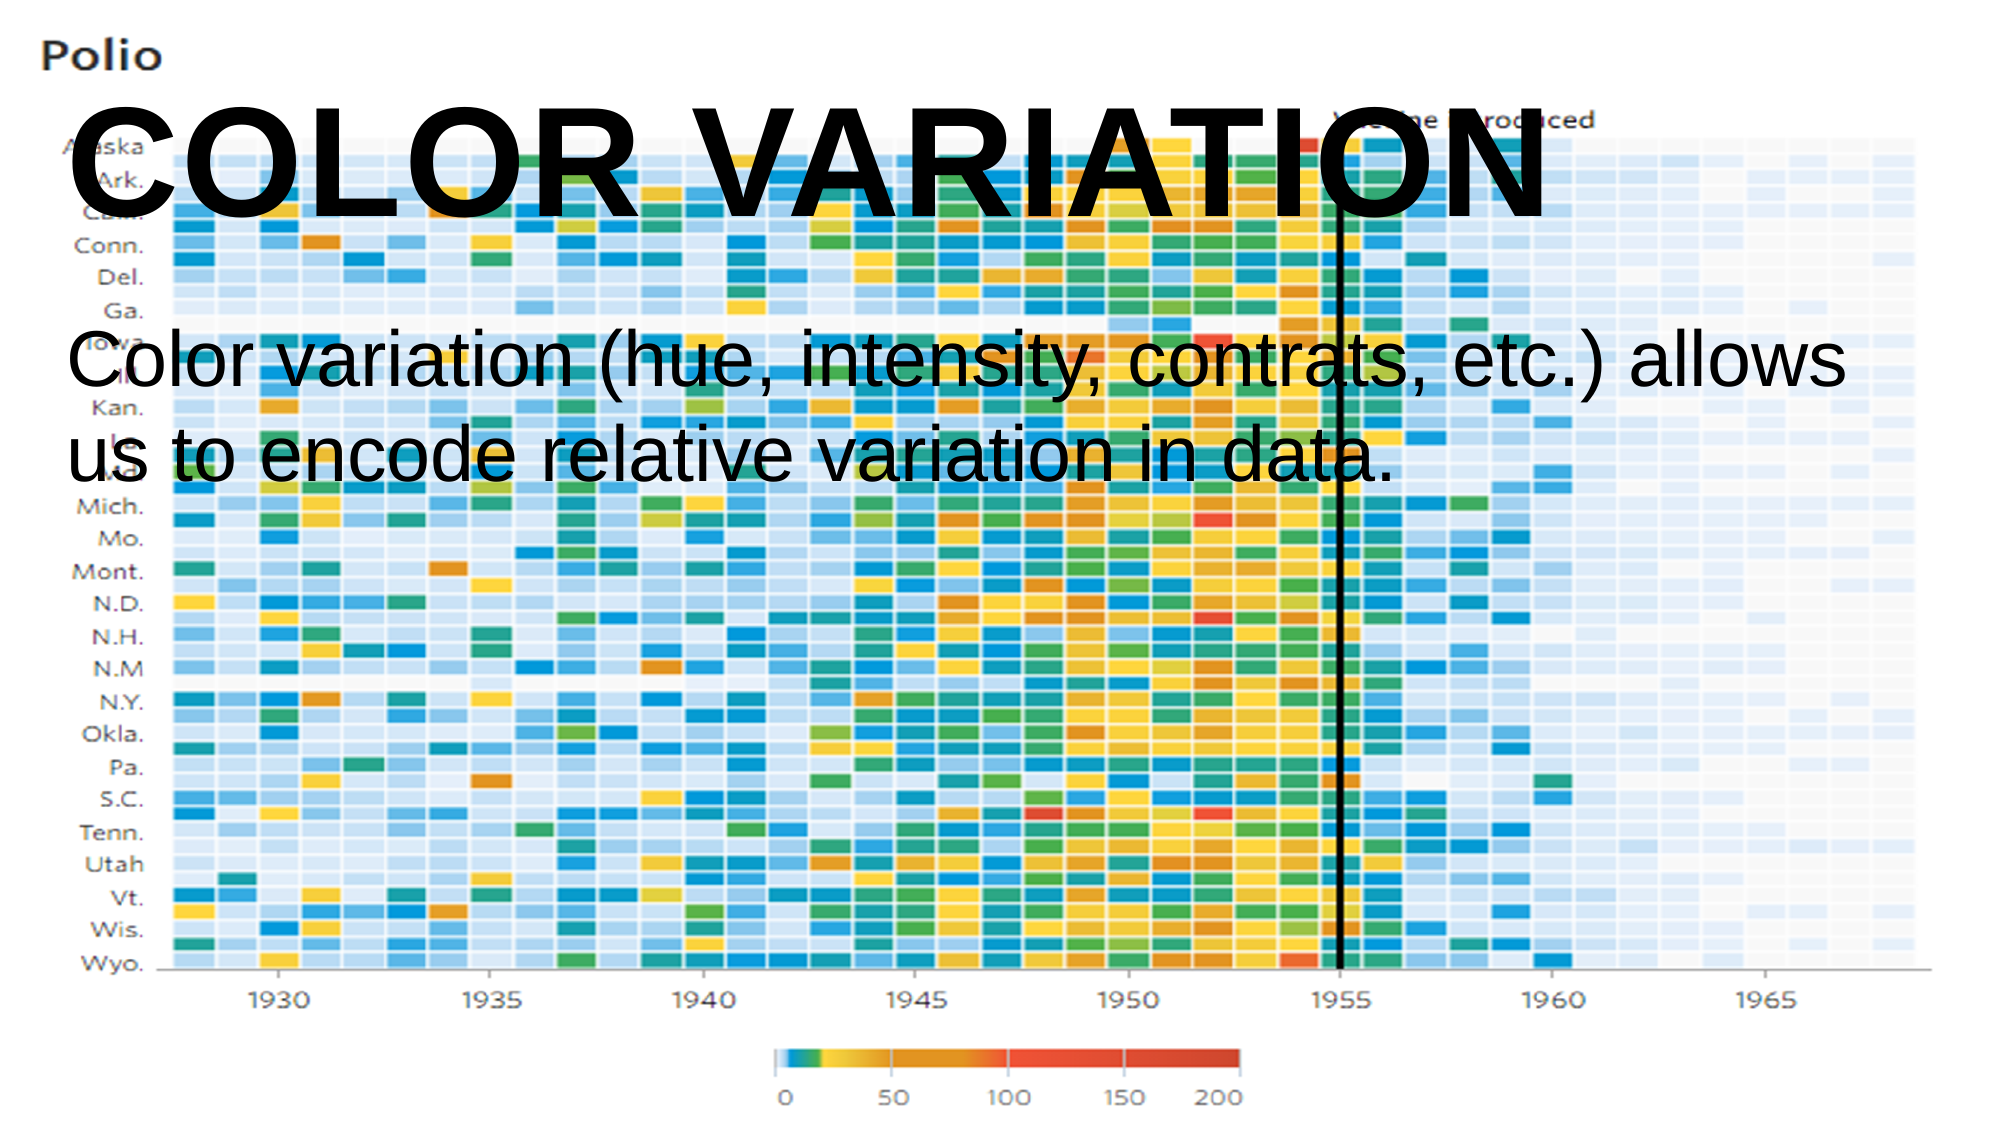

# ColoR variation
Color variation (hue, intensity, contrats, etc.) allows us to encode relative variation in data.